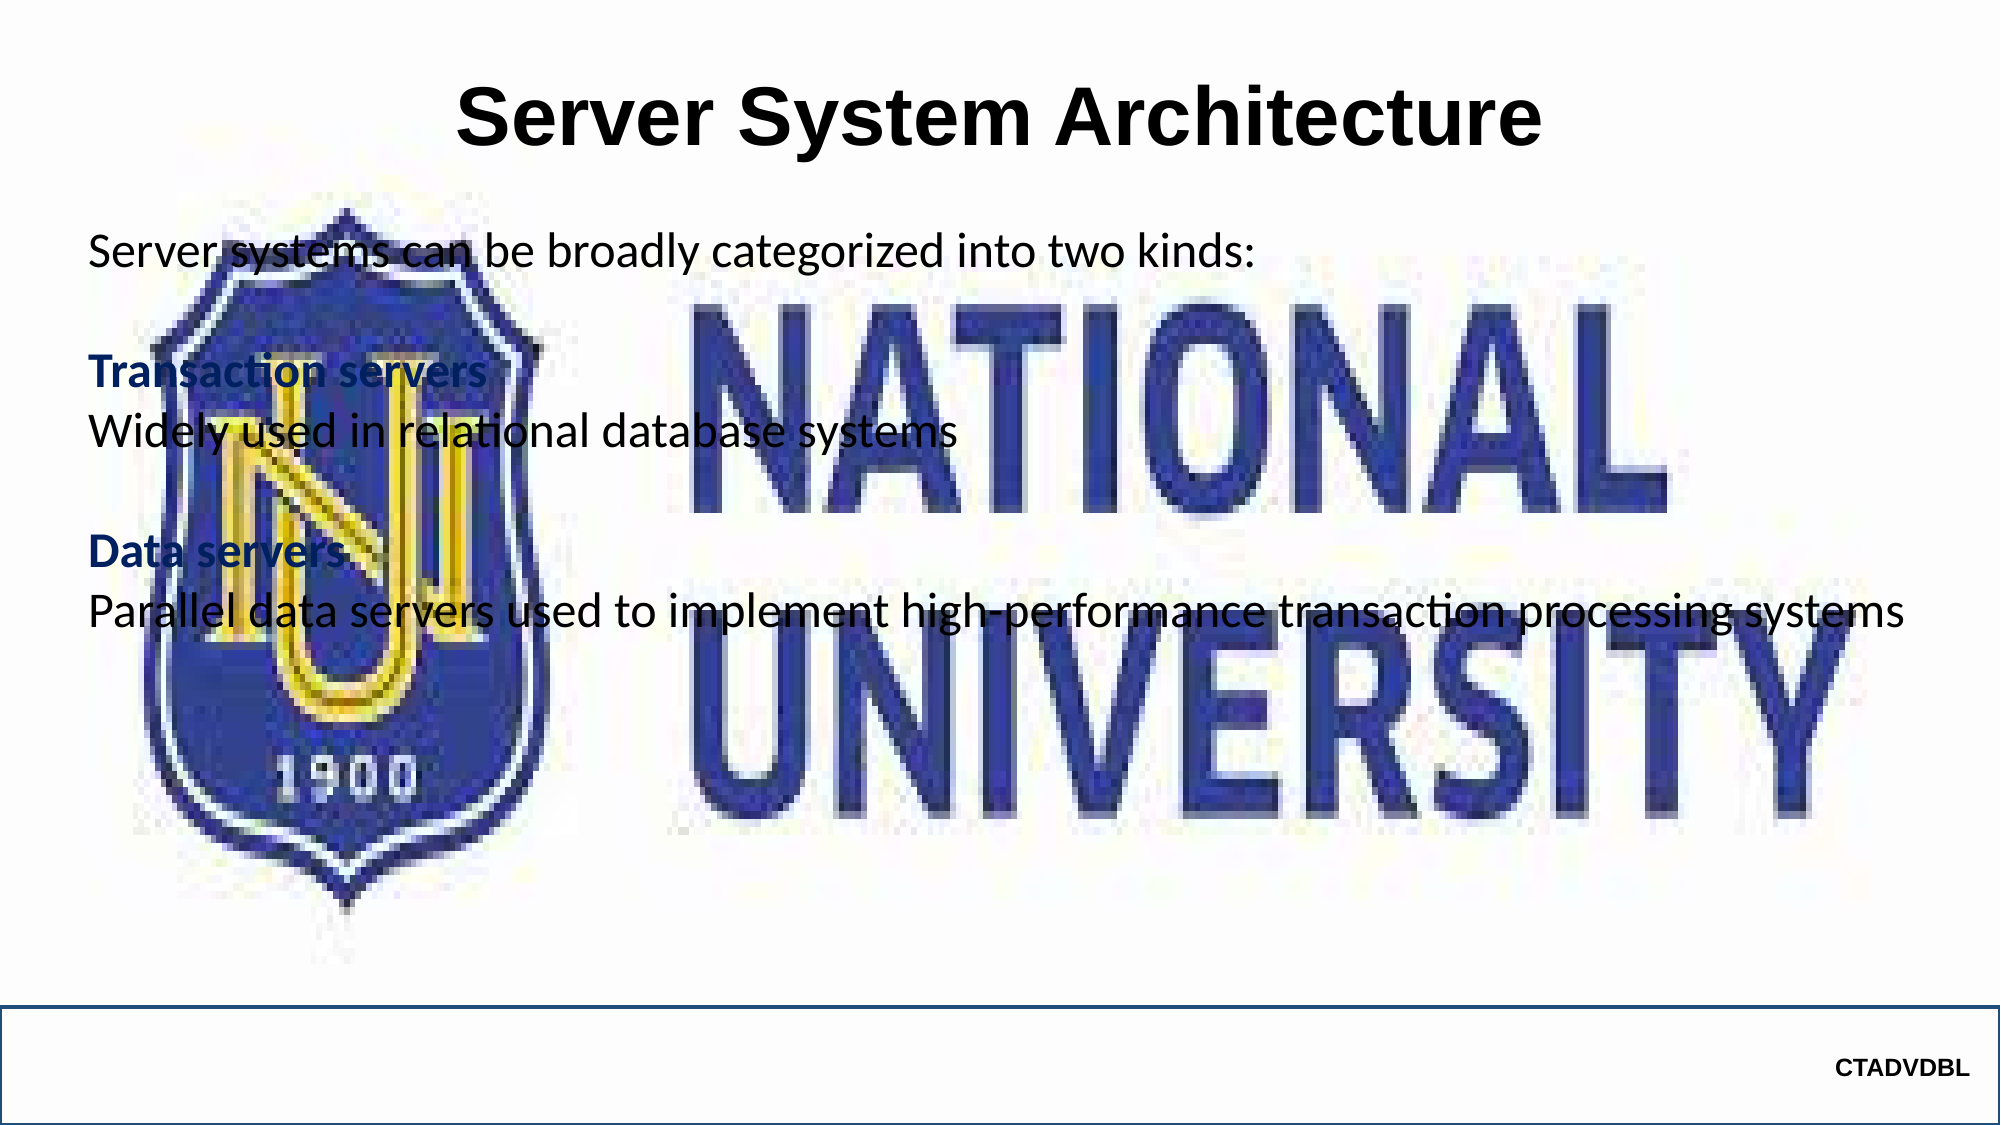

# Server System Architecture
Server systems can be broadly categorized into two kinds:

Transaction servers
Widely used in relational database systems

Data servers
Parallel data servers used to implement high-performance transaction processing systems
CTADVDBL